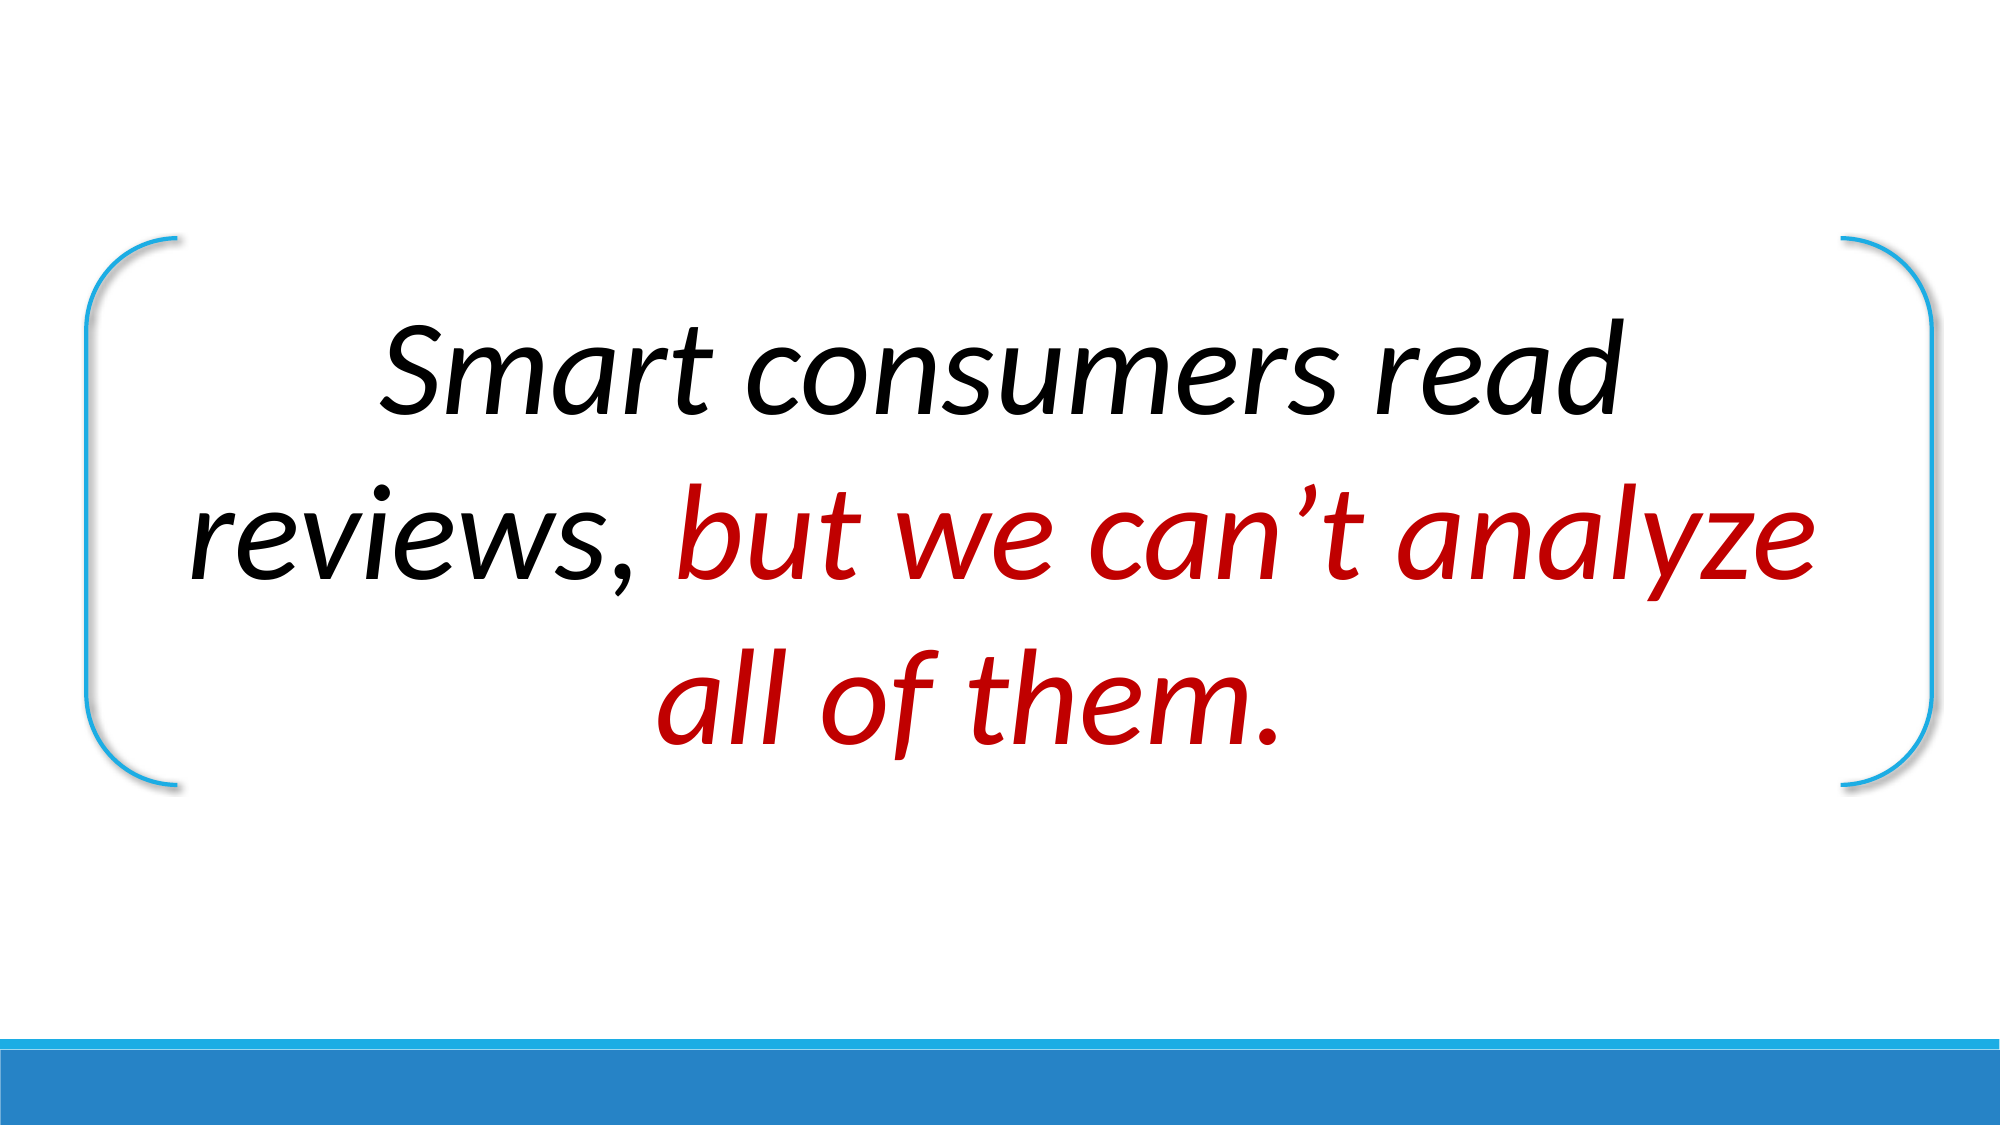

Smart consumers read reviews, but we can’t analyze all of them.